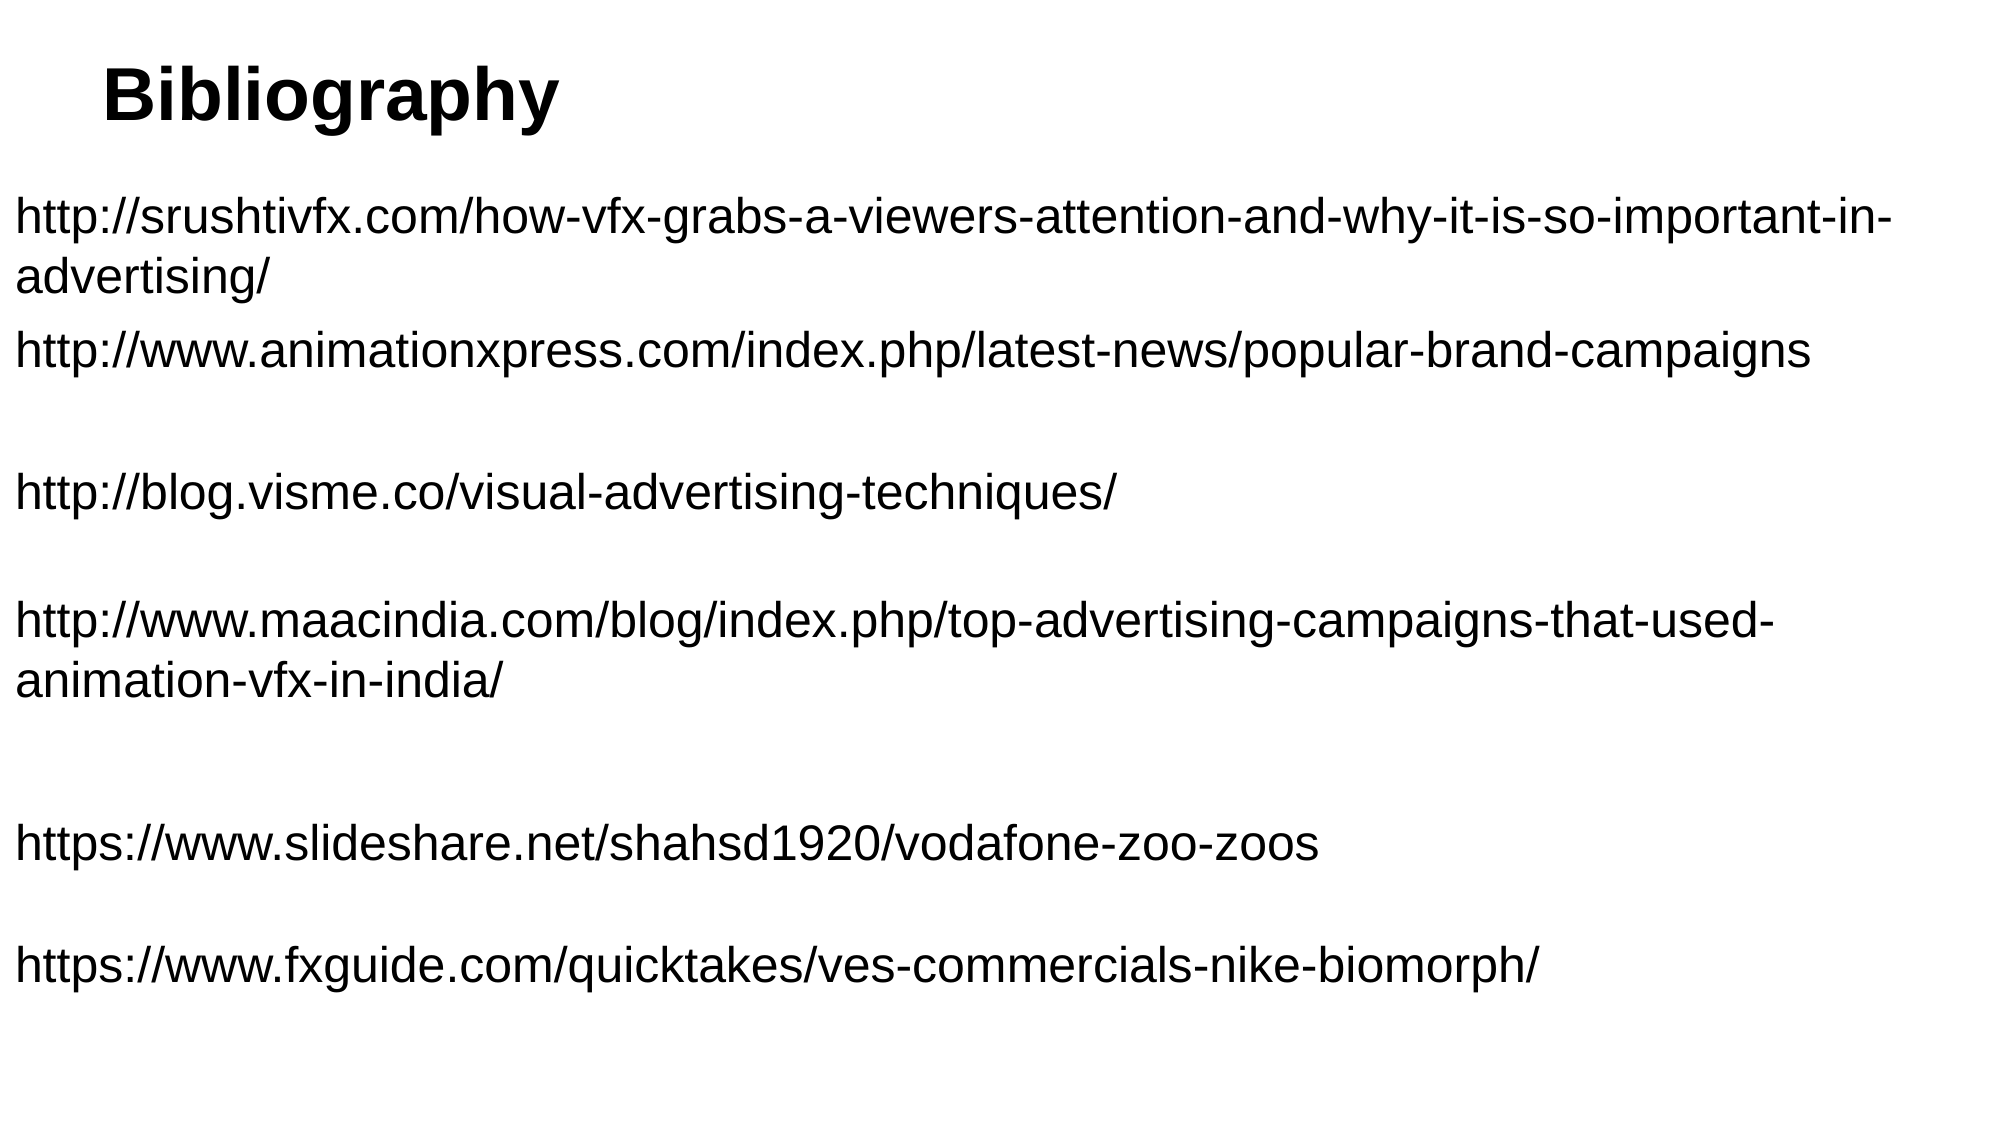

Bibliography
http://srushtivfx.com/how-vfx-grabs-a-viewers-attention-and-why-it-is-so-important-in-advertising/
http://www.animationxpress.com/index.php/latest-news/popular-brand-campaigns
http://blog.visme.co/visual-advertising-techniques/
http://www.maacindia.com/blog/index.php/top-advertising-campaigns-that-used-animation-vfx-in-india/
https://www.slideshare.net/shahsd1920/vodafone-zoo-zoos
https://www.fxguide.com/quicktakes/ves-commercials-nike-biomorph/